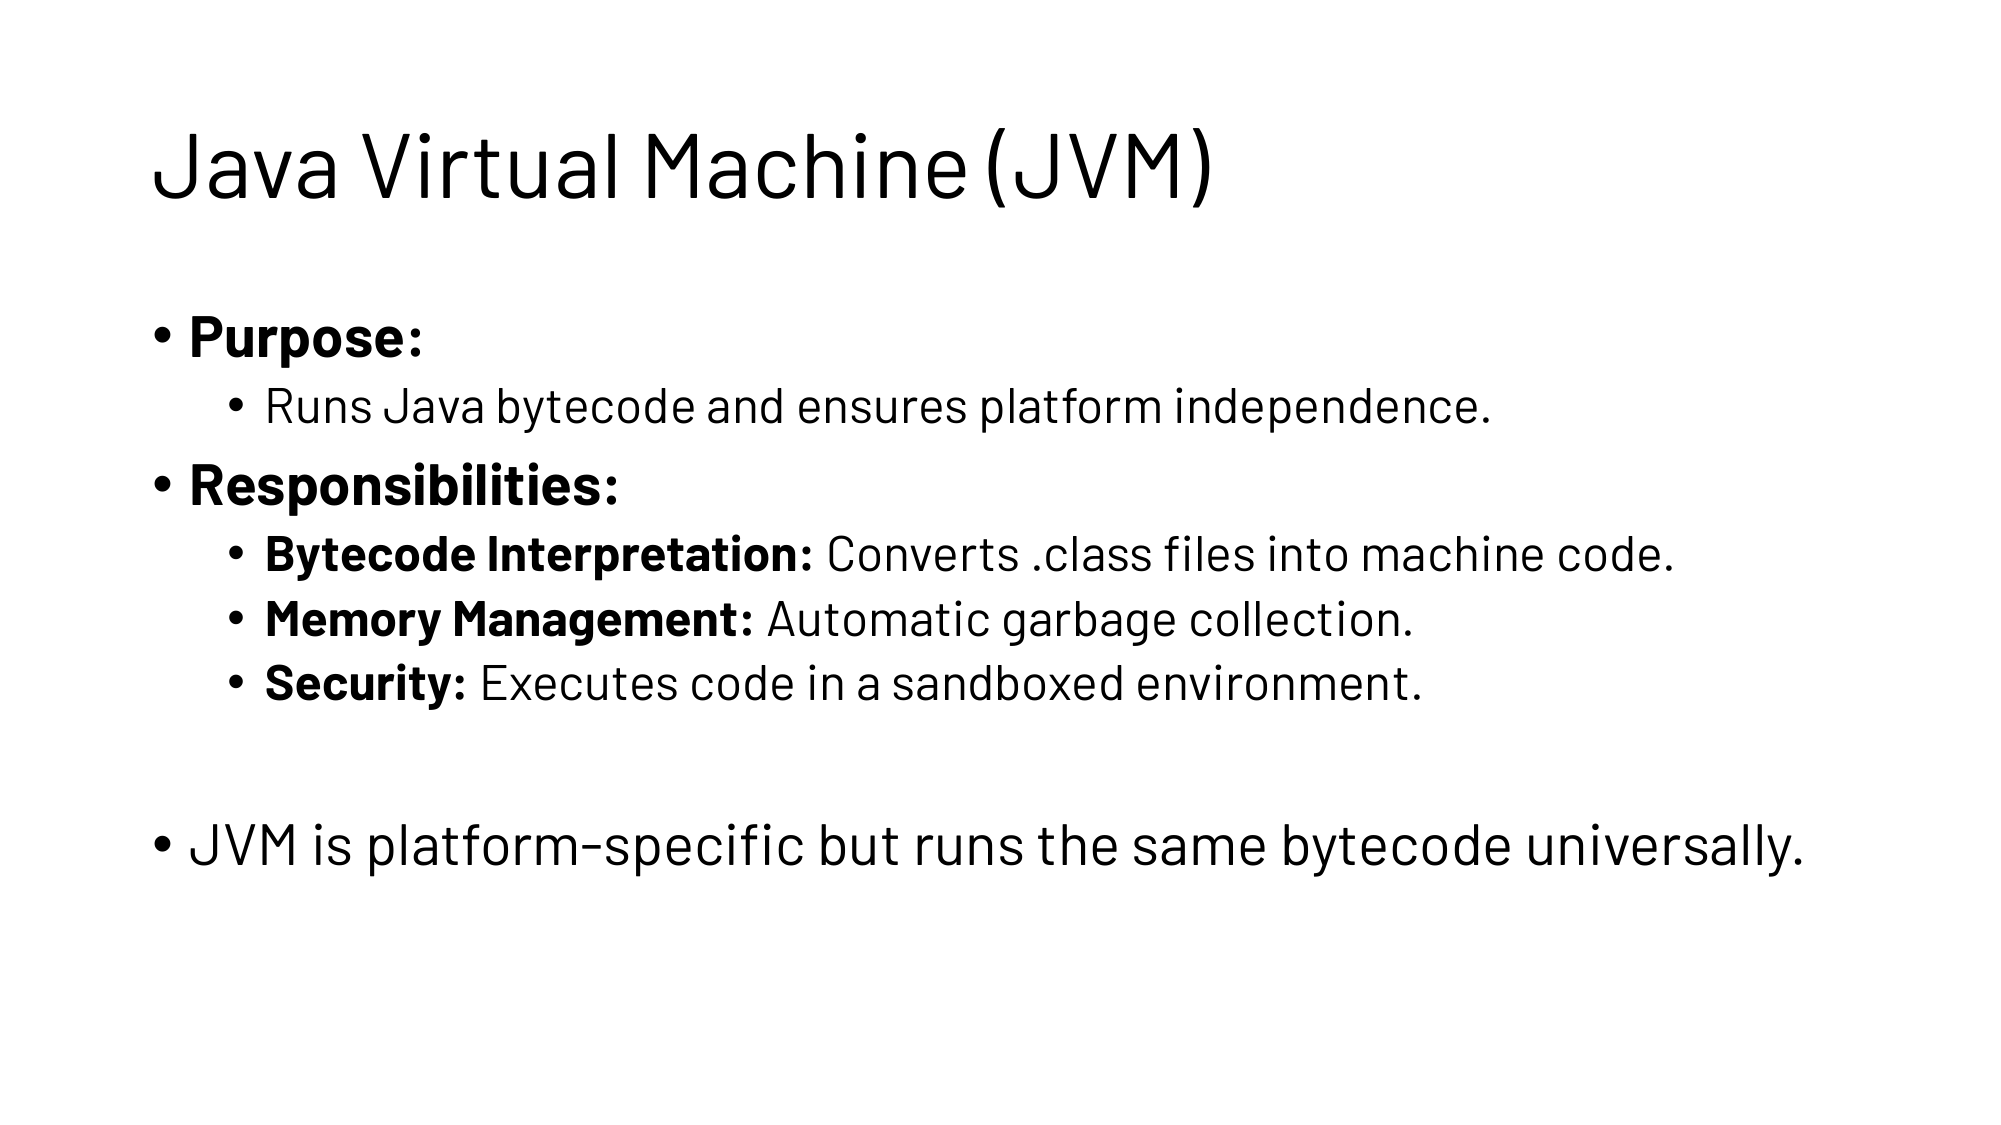

# Java Virtual Machine (JVM)
Purpose:
Runs Java bytecode and ensures platform independence.
Responsibilities:
Bytecode Interpretation: Converts .class files into machine code.
Memory Management: Automatic garbage collection.
Security: Executes code in a sandboxed environment.

JVM is platform-specific but runs the same bytecode universally.